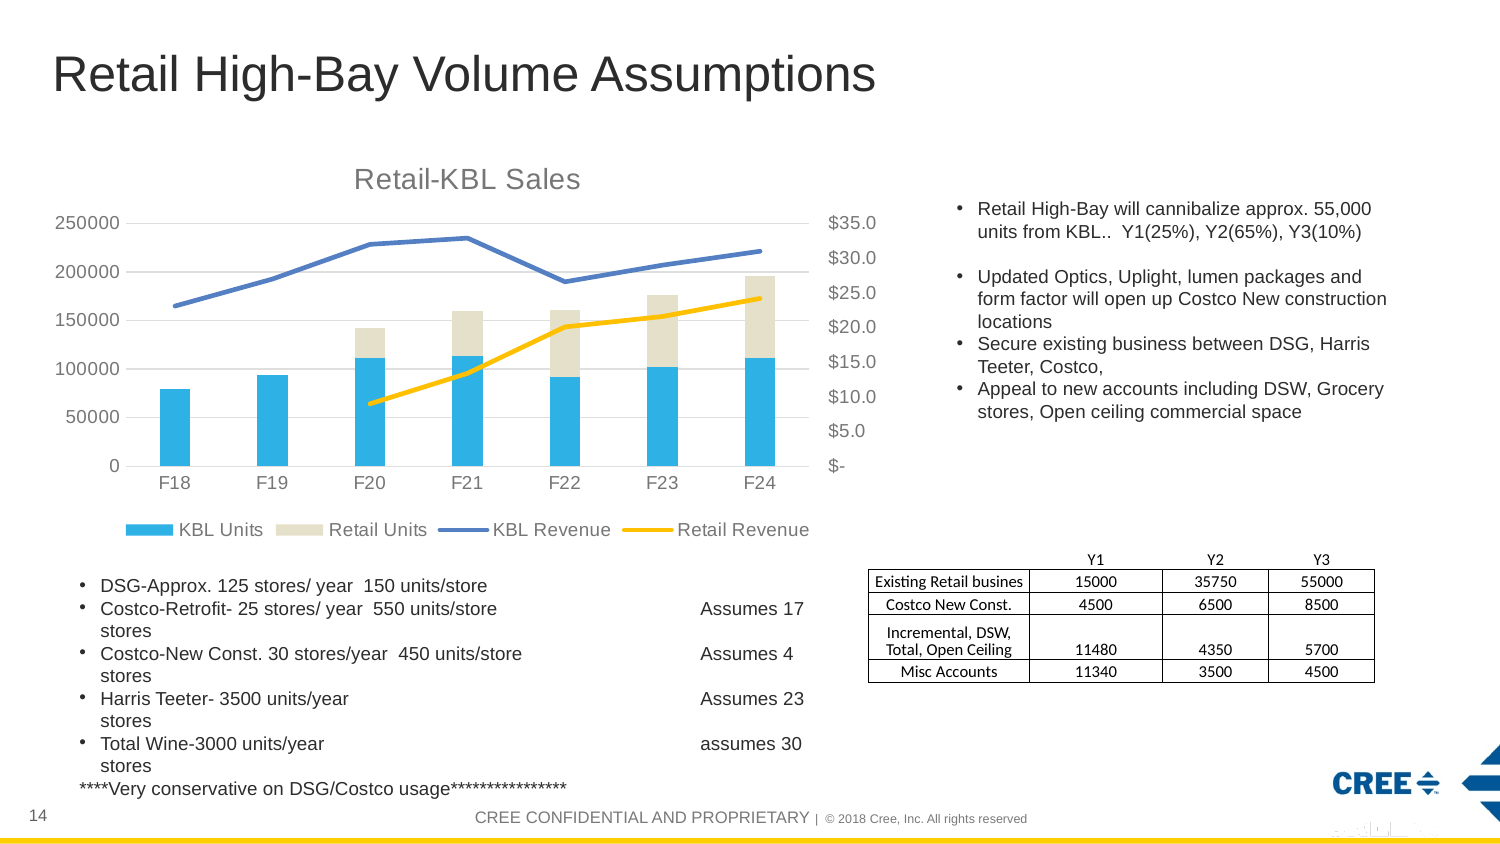

# Retail High-Bay Volume Assumptions

### Chart: Retail-KBL Sales

| Category | KBL Units | Retail Units | KBL Revenue | Retail Revenue |
|---|---|---|---|---|
| F18 | 79952.0 | None | 23.1 | None |
| F19 | 94343.0 | None | 27.0 | None |
| F20 | 111324.73999999999 | 31340.0 | 32.0 | 9.0 |
| F21 | 113663.19319999998 | 46248.43 | 32.9 | 13.4 |
| F22 | 91937.56797599998 | 69506.75 | 26.6 | 20.1 |
| F23 | 101996.33021167996 | 74708.20000000001 | 29.0 | 21.6 |
| F24 | 112000.0 | 83673.184 | 31.0 | 24.2 |
Retail High-Bay will cannibalize approx. 55,000 units from KBL..  Y1(25%), Y2(65%), Y3(10%)

Updated Optics, Uplight, lumen packages and form factor will open up Costco New construction locations
Secure existing business between DSG, Harris Teeter, Costco,
Appeal to new accounts including DSW, Grocery stores, Open ceiling commercial space
|  | Y1 | Y2 | Y3 |
| --- | --- | --- | --- |
| Existing Retail busines | 15000 | 35750 | 55000 |
| Costco New Const. | 4500 | 6500 | 8500 |
| Incremental, DSW, Total, Open Ceiling | 11480 | 4350 | 5700 |
| Misc Accounts | 11340 | 3500 | 4500 |
DSG-Approx. 125 stores/ year  150 units/store
Costco-Retrofit- 25 stores/ year  550 units/store		Assumes 17 stores
Costco-New Const. 30 stores/year  450 units/store		Assumes 4 stores
Harris Teeter- 3500 units/year 			Assumes 23 stores
Total Wine-3000 units/year			assumes 30 stores
****Very conservative on DSG/Costco usage****************